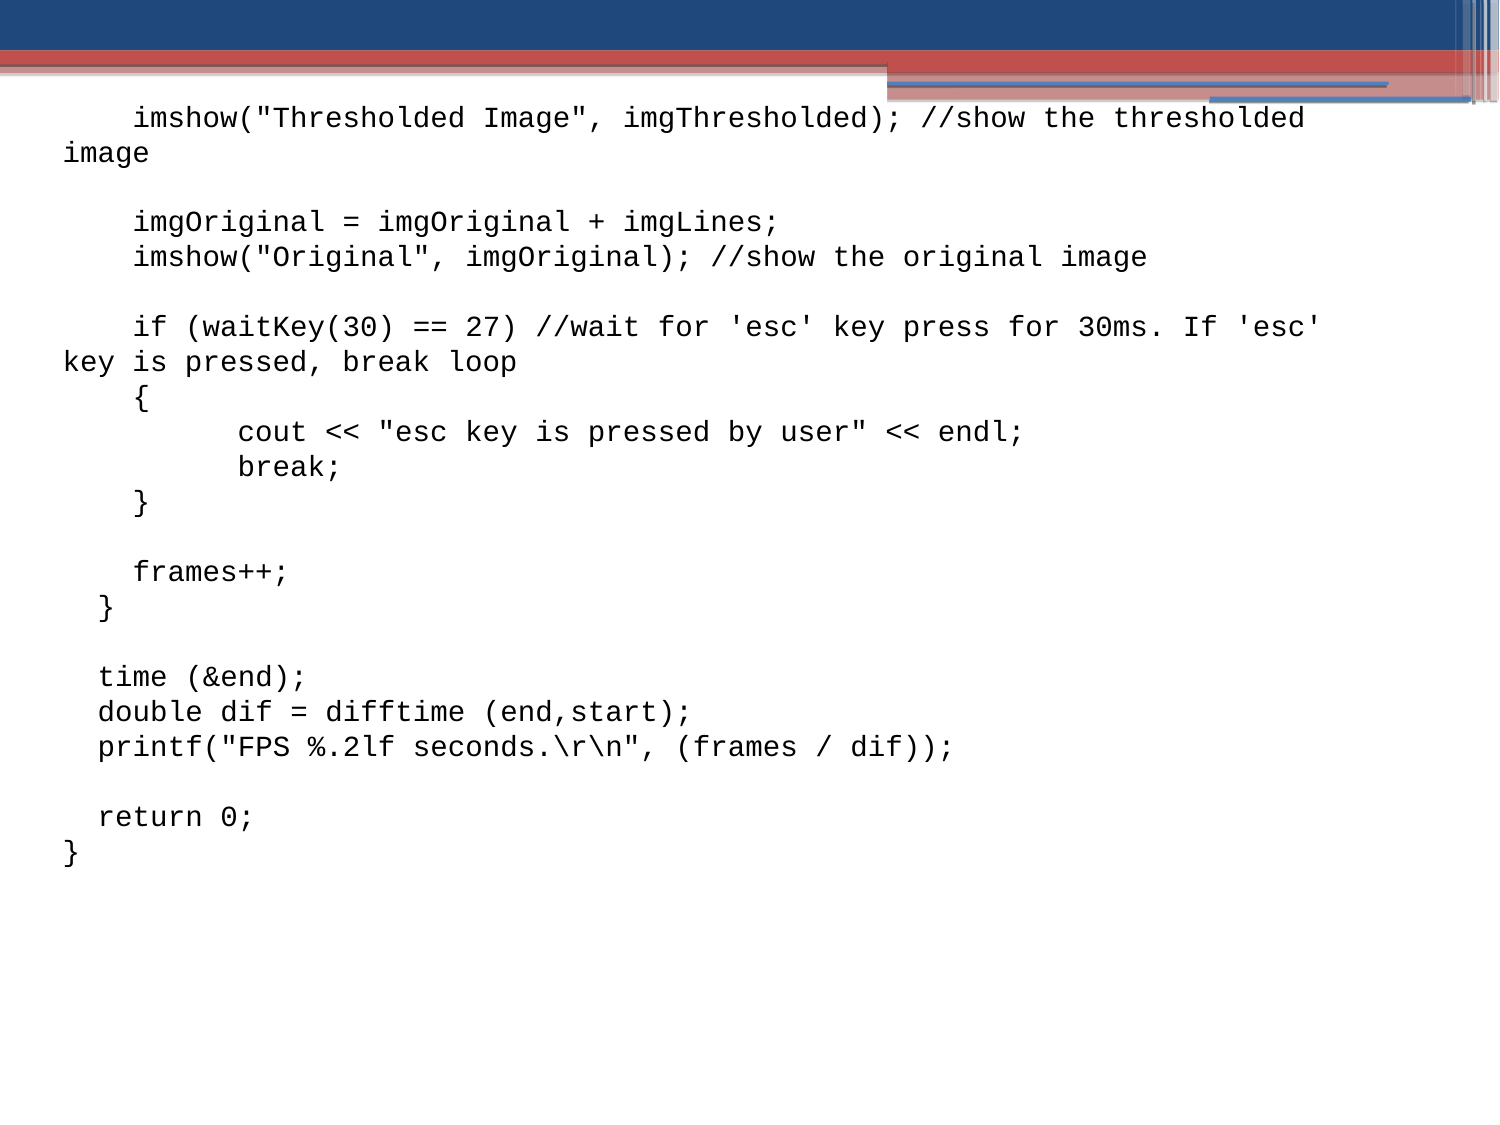

imshow("Thresholded Image", imgThresholded); //show the thresholded image

    imgOriginal = imgOriginal + imgLines;
    imshow("Original", imgOriginal); //show the original image

    if (waitKey(30) == 27) //wait for 'esc' key press for 30ms. If 'esc' key is pressed, break loop
    {
          cout << "esc key is pressed by user" << endl;
          break;
    }

    frames++;
  }

  time (&end);
  double dif = difftime (end,start);
  printf("FPS %.2lf seconds.\r\n", (frames / dif));

  return 0;
}